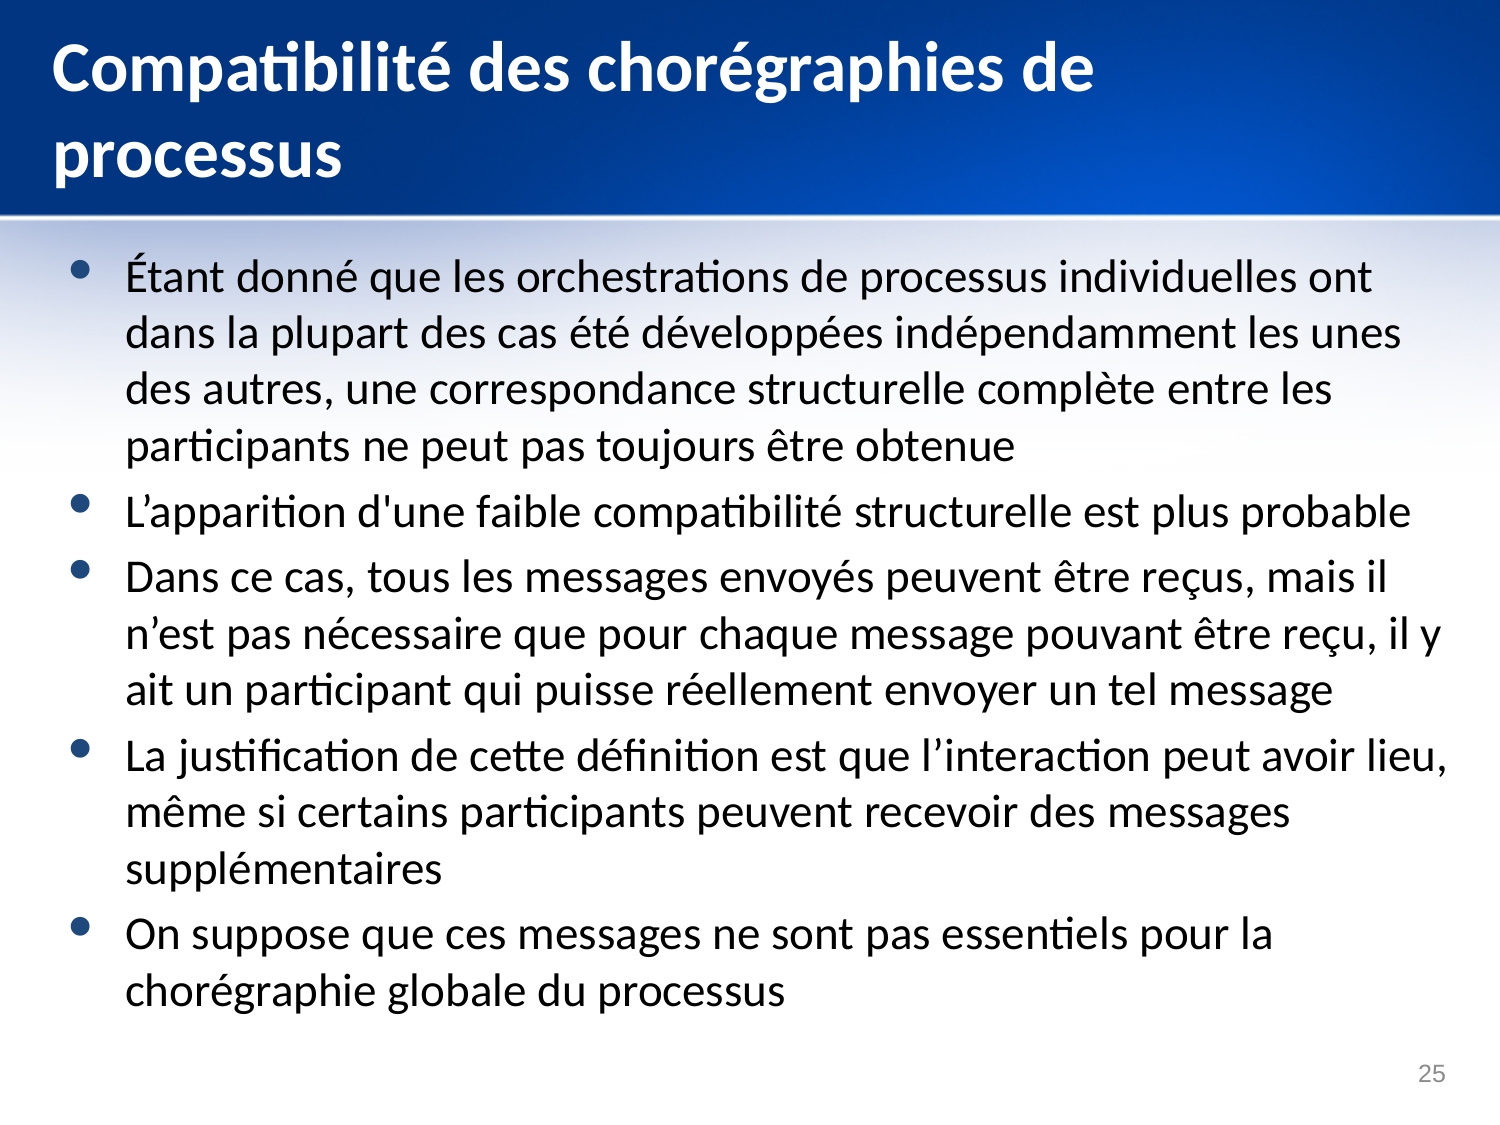

# Compatibilité des chorégraphies de processus
Étant donné que les orchestrations de processus individuelles ont dans la plupart des cas été développées indépendamment les unes des autres, une correspondance structurelle complète entre les participants ne peut pas toujours être obtenue
L’apparition d'une faible compatibilité structurelle est plus probable
Dans ce cas, tous les messages envoyés peuvent être reçus, mais il n’est pas nécessaire que pour chaque message pouvant être reçu, il y ait un participant qui puisse réellement envoyer un tel message
La justification de cette définition est que l’interaction peut avoir lieu, même si certains participants peuvent recevoir des messages supplémentaires
On suppose que ces messages ne sont pas essentiels pour la chorégraphie globale du processus
25